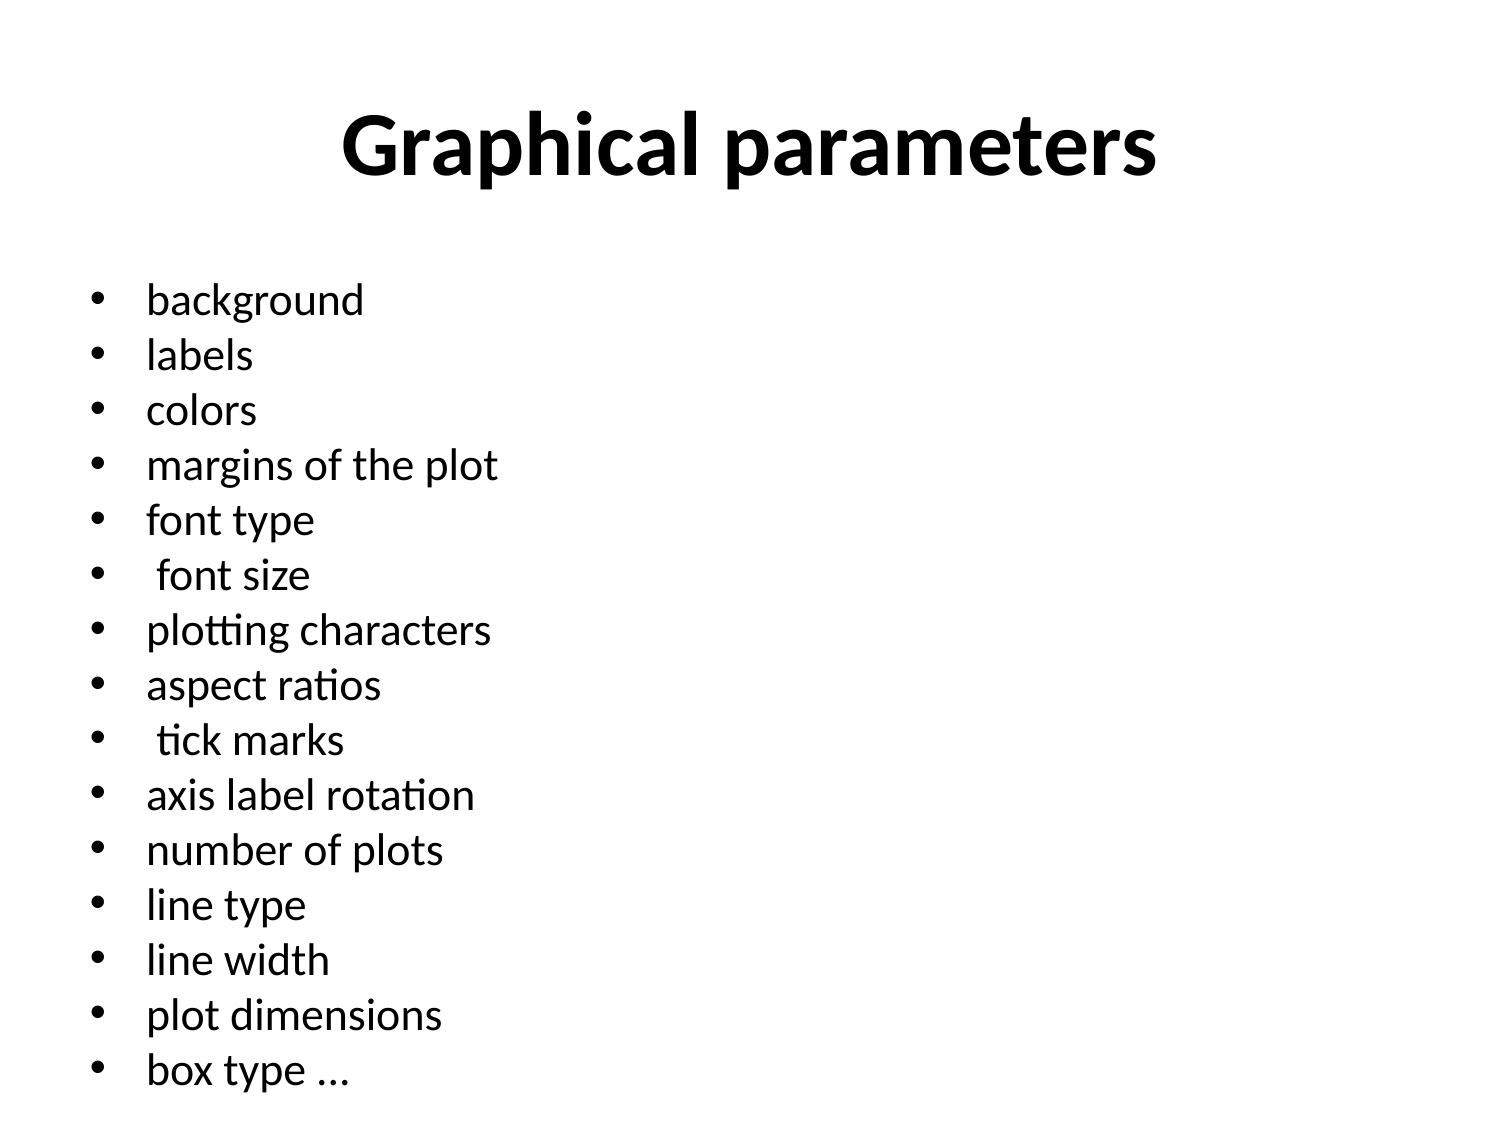

Graphical parameters
background
labels
colors
margins of the plot
font type
 font size
plotting characters
aspect ratios
 tick marks
axis label rotation
number of plots
line type
line width
plot dimensions
box type ...